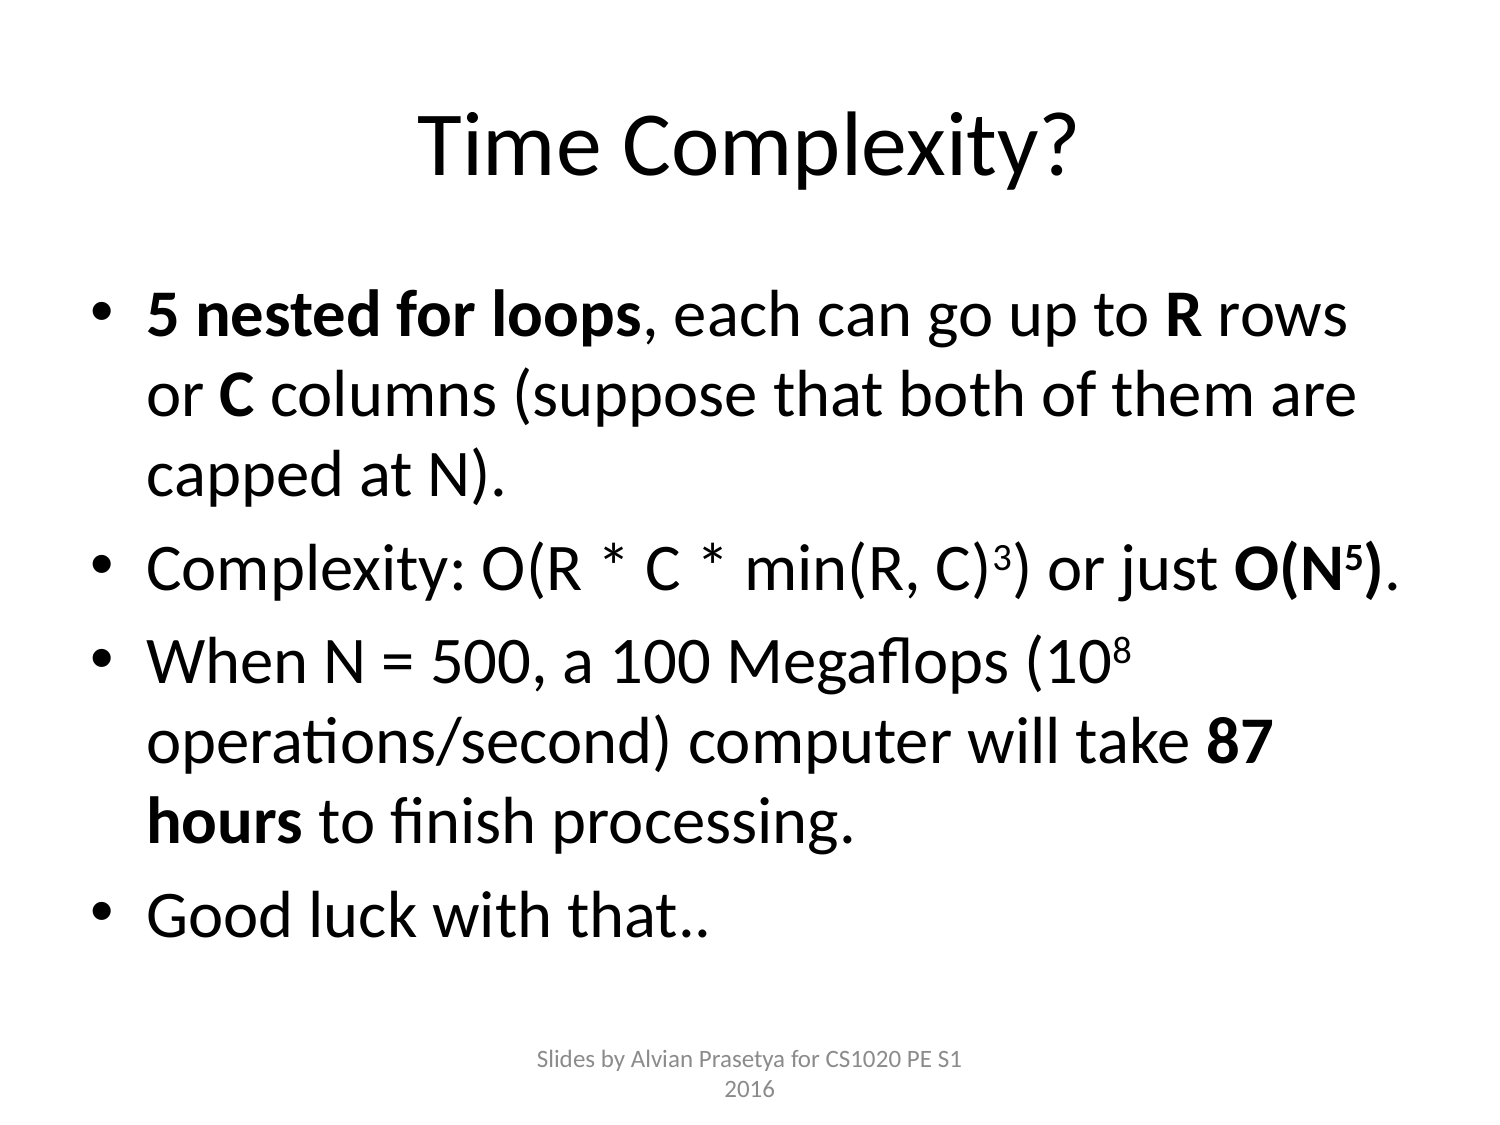

# Time Complexity?
5 nested for loops, each can go up to R rows or C columns (suppose that both of them are capped at N).
Complexity: O(R * C * min(R, C)3) or just O(N5).
When N = 500, a 100 Megaflops (108 operations/second) computer will take 87 hours to finish processing.
Good luck with that..
Slides by Alvian Prasetya for CS1020 PE S1 2016